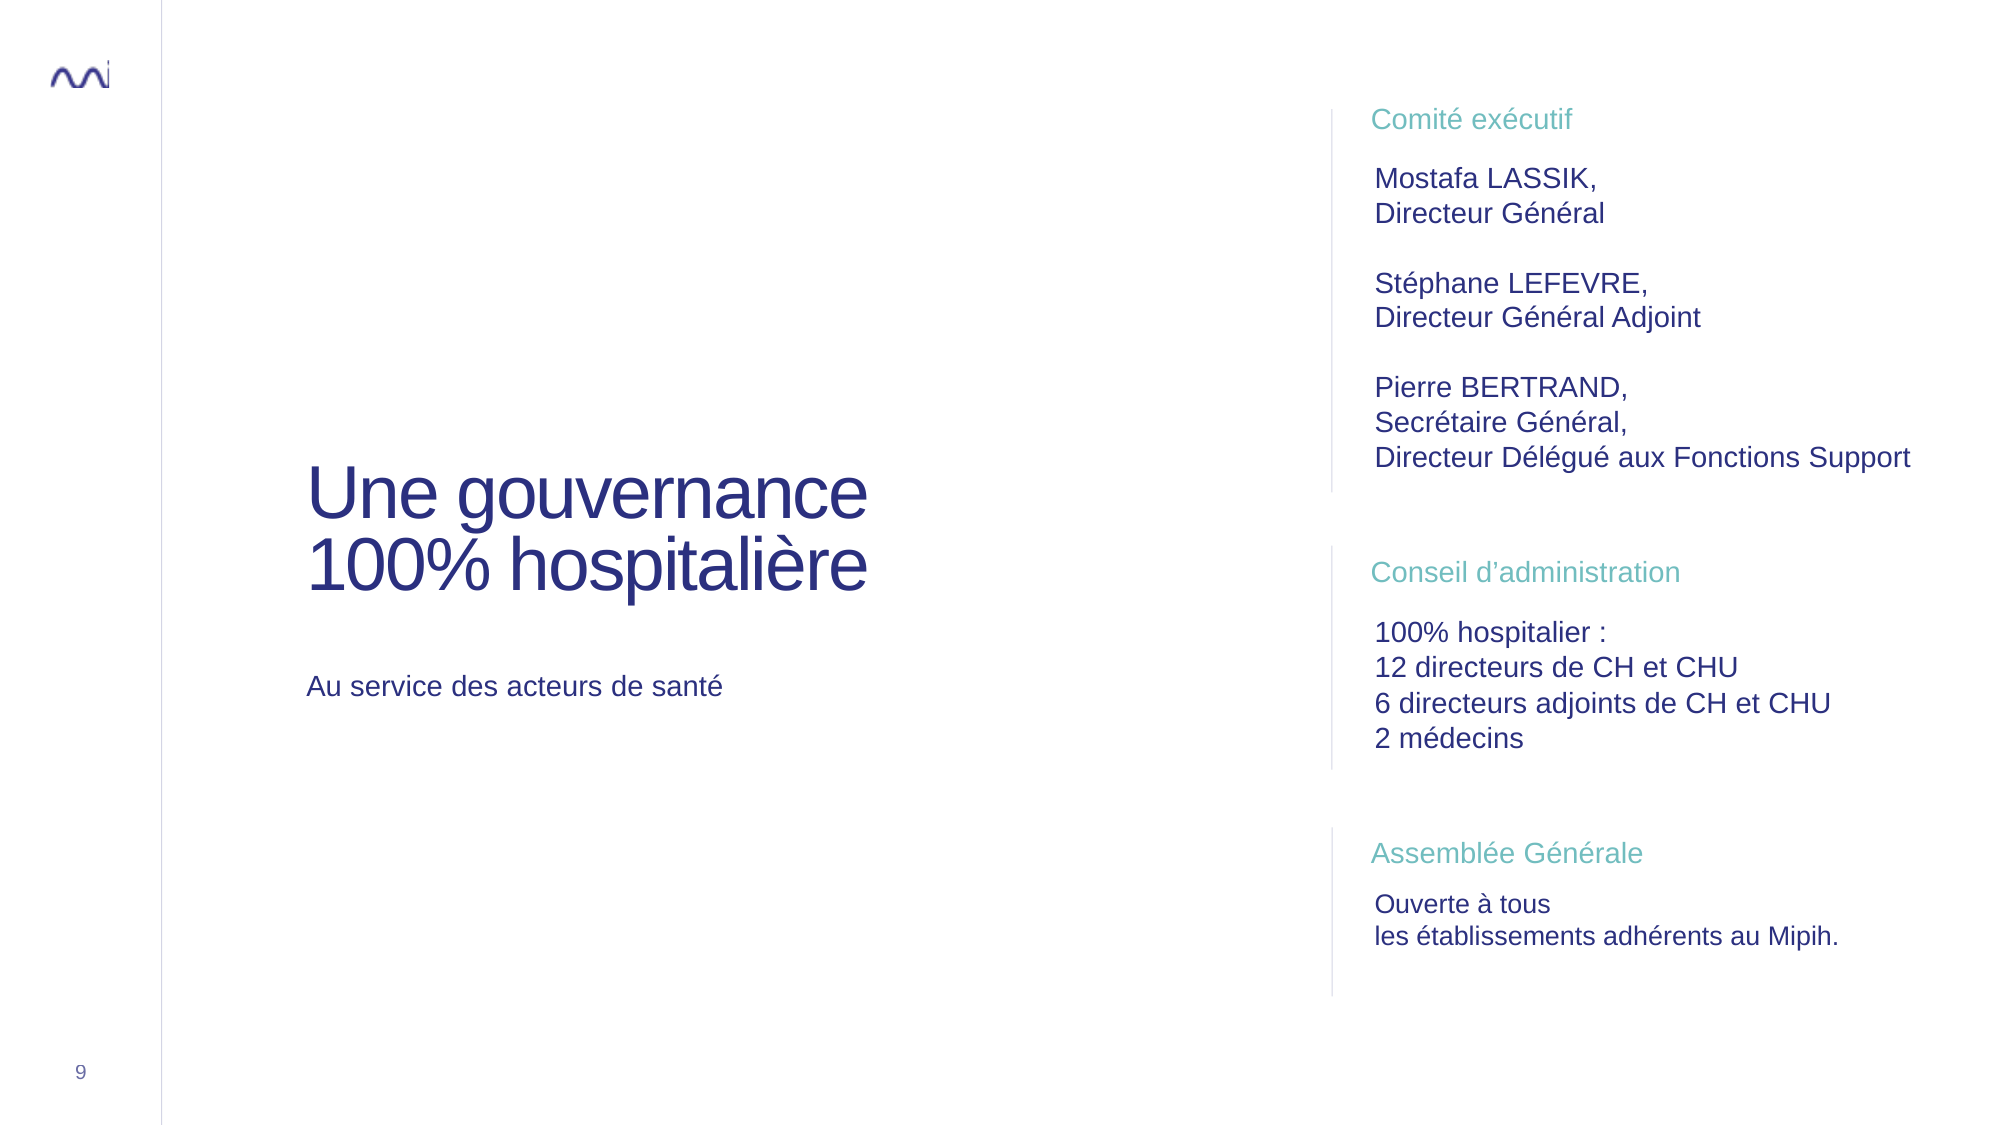

Comité exécutif
Mostafa LASSIK,
Directeur Général

Stéphane LEFEVRE,
Directeur Général Adjoint

Pierre BERTRAND,
Secrétaire Général,
Directeur Délégué aux Fonctions Support

# Une gouvernance 100% hospitalière
Conseil d’administration
100% hospitalier :
12 directeurs de CH et CHU
6 directeurs adjoints de CH et CHU
2 médecins

Au service des acteurs de santé
Assemblée Générale
Ouverte à tous
les établissements adhérents au Mipih.
9